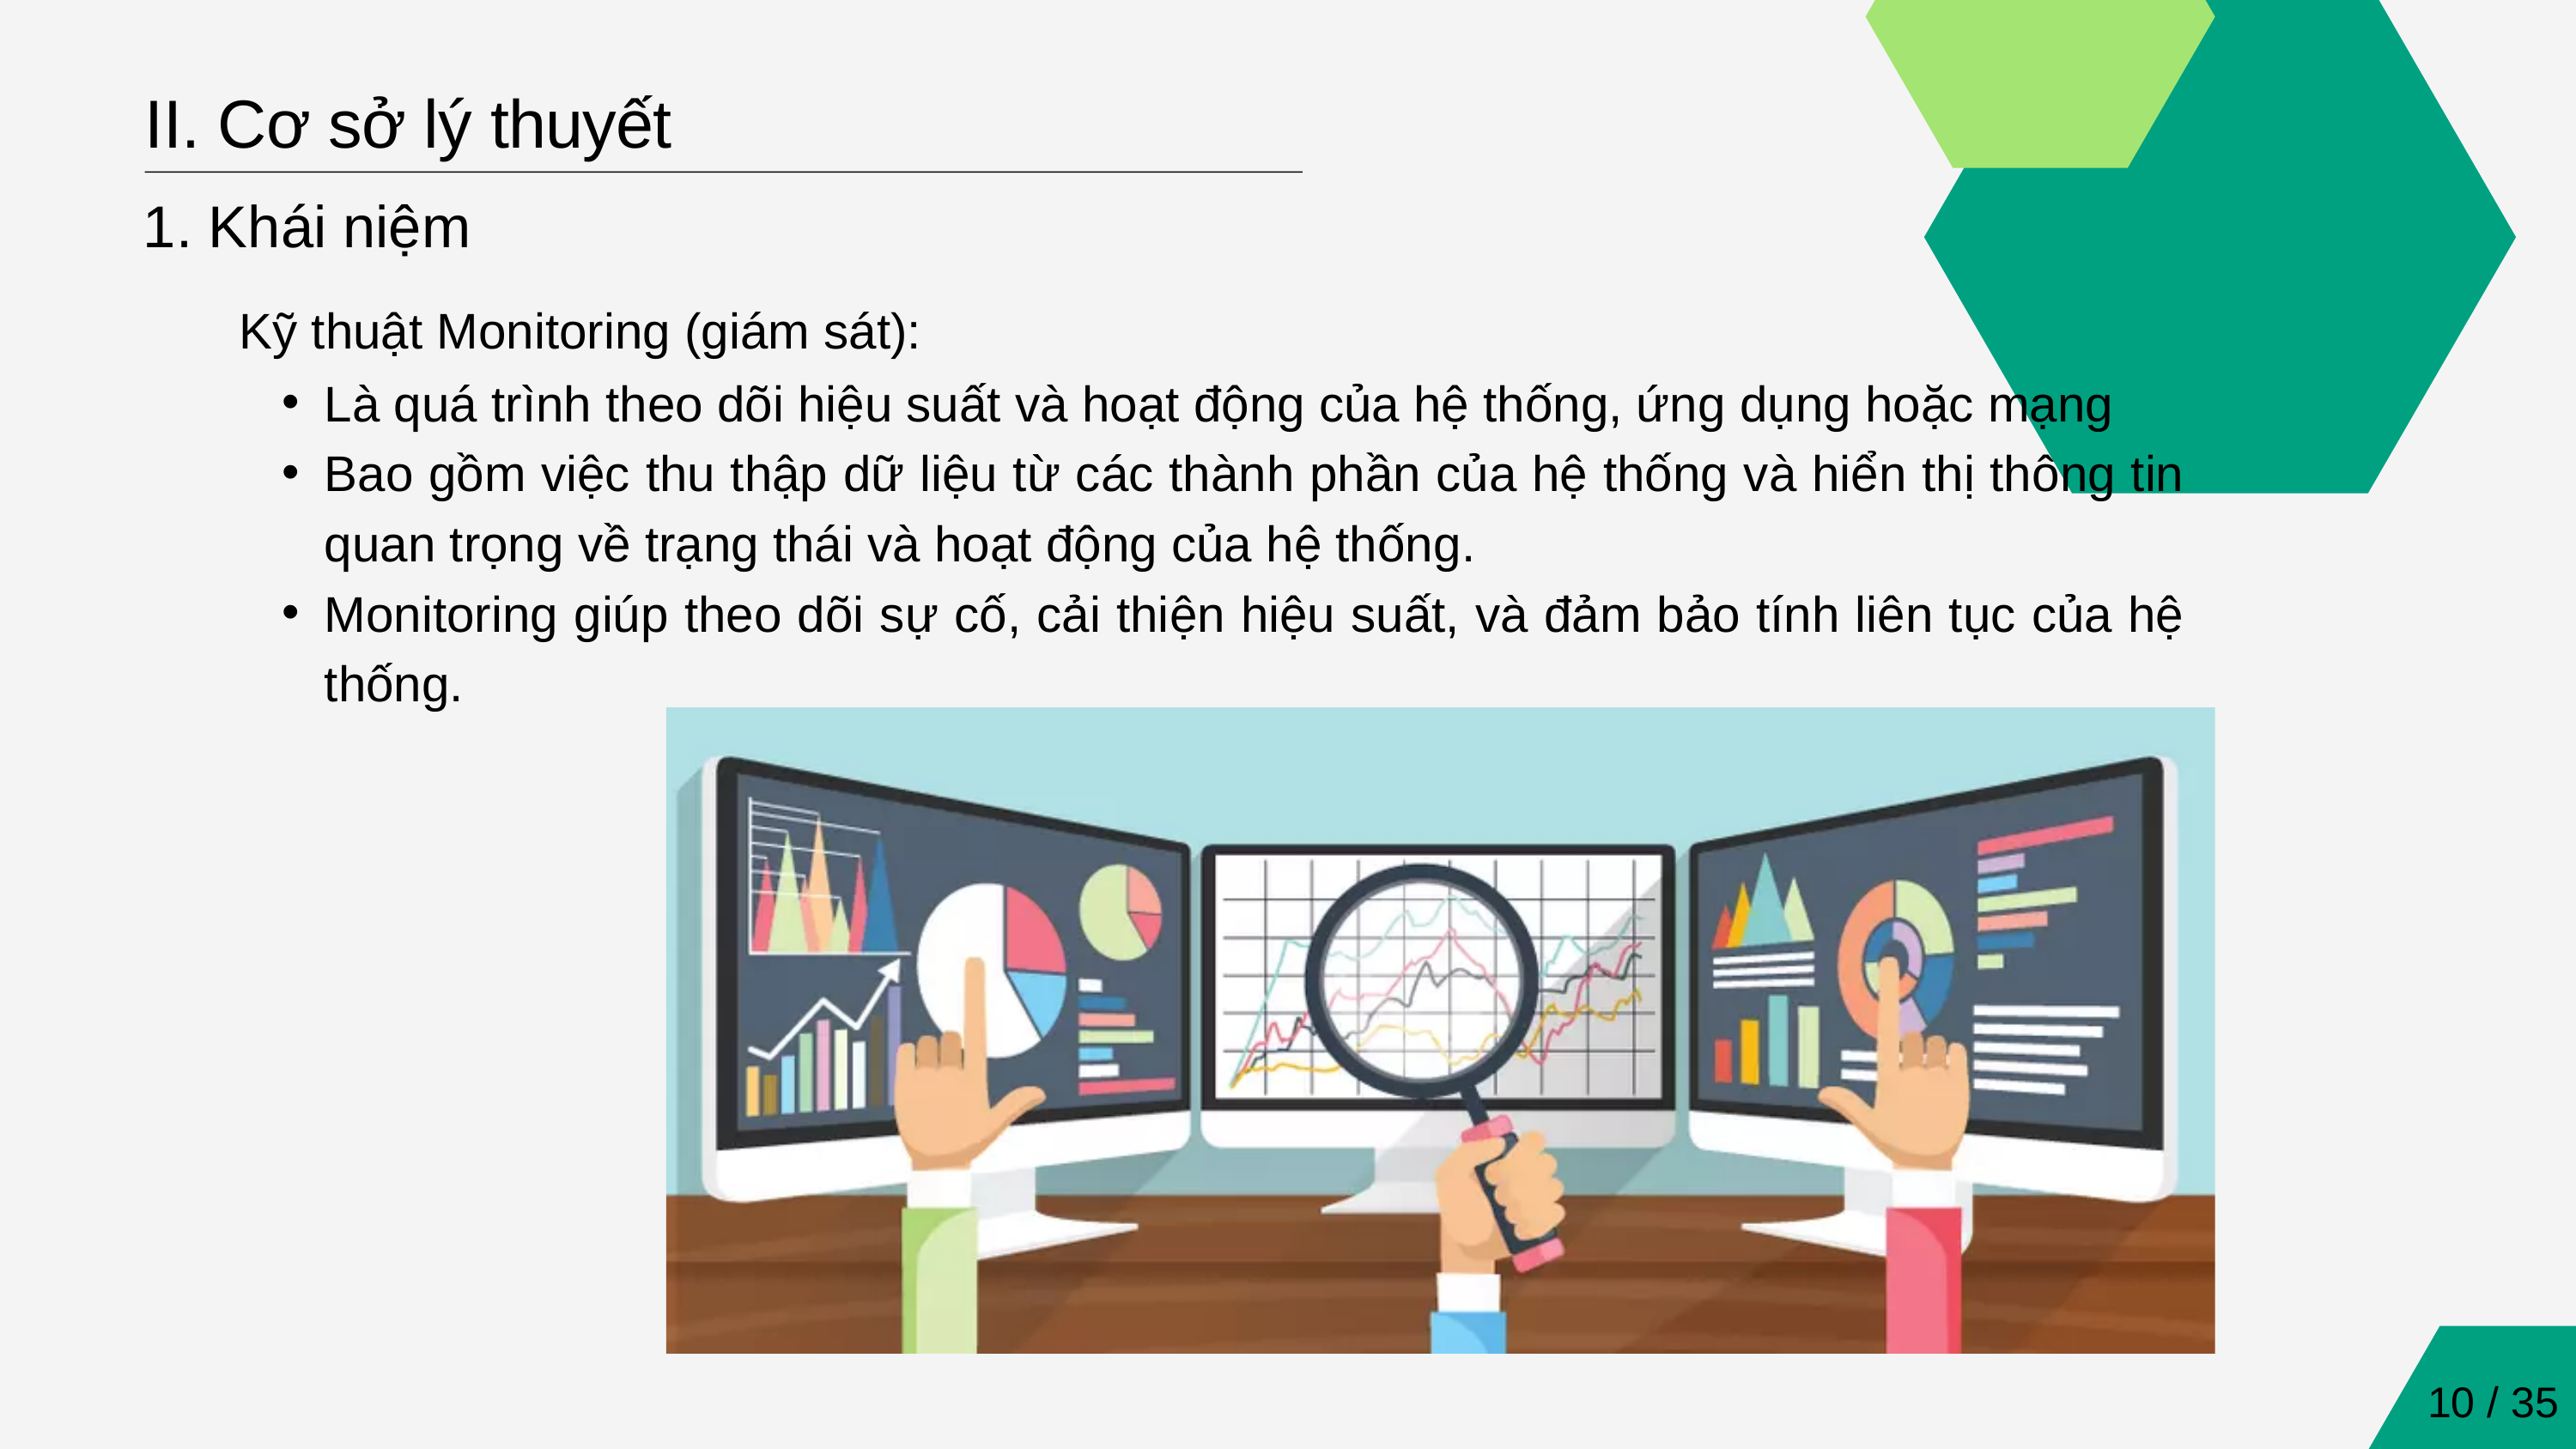

II. Cơ sở lý thuyết

1. Khái niệm
Kỹ thuật Monitoring (giám sát):
Là quá trình theo dõi hiệu suất và hoạt động của hệ thống, ứng dụng hoặc mạng
Bao gồm việc thu thập dữ liệu từ các thành phần của hệ thống và hiển thị thông tin quan trọng về trạng thái và hoạt động của hệ thống.
Monitoring giúp theo dõi sự cố, cải thiện hiệu suất, và đảm bảo tính liên tục của hệ thống.

10 / 35